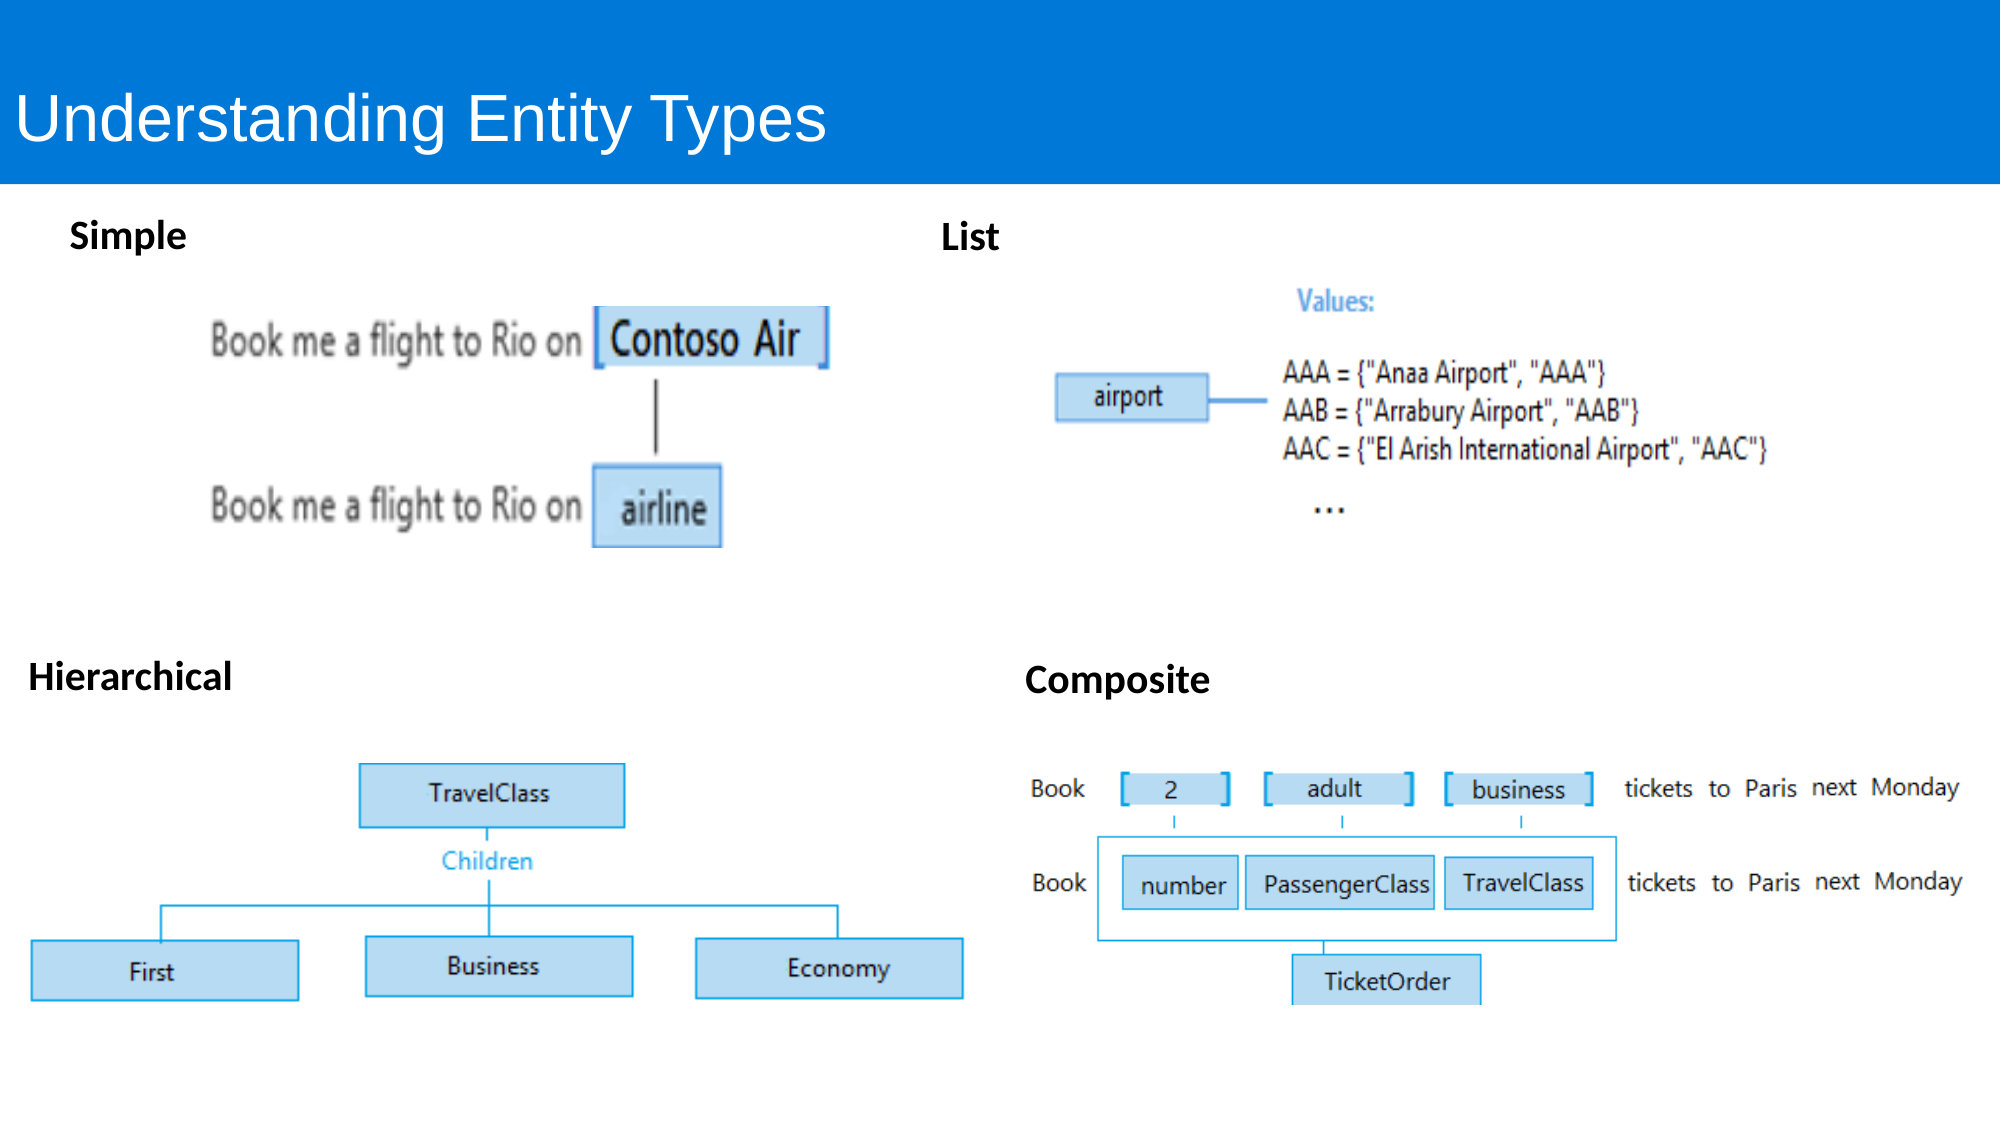

Understanding Entity Types
Simple
List
Hierarchical
Composite
Hybrid